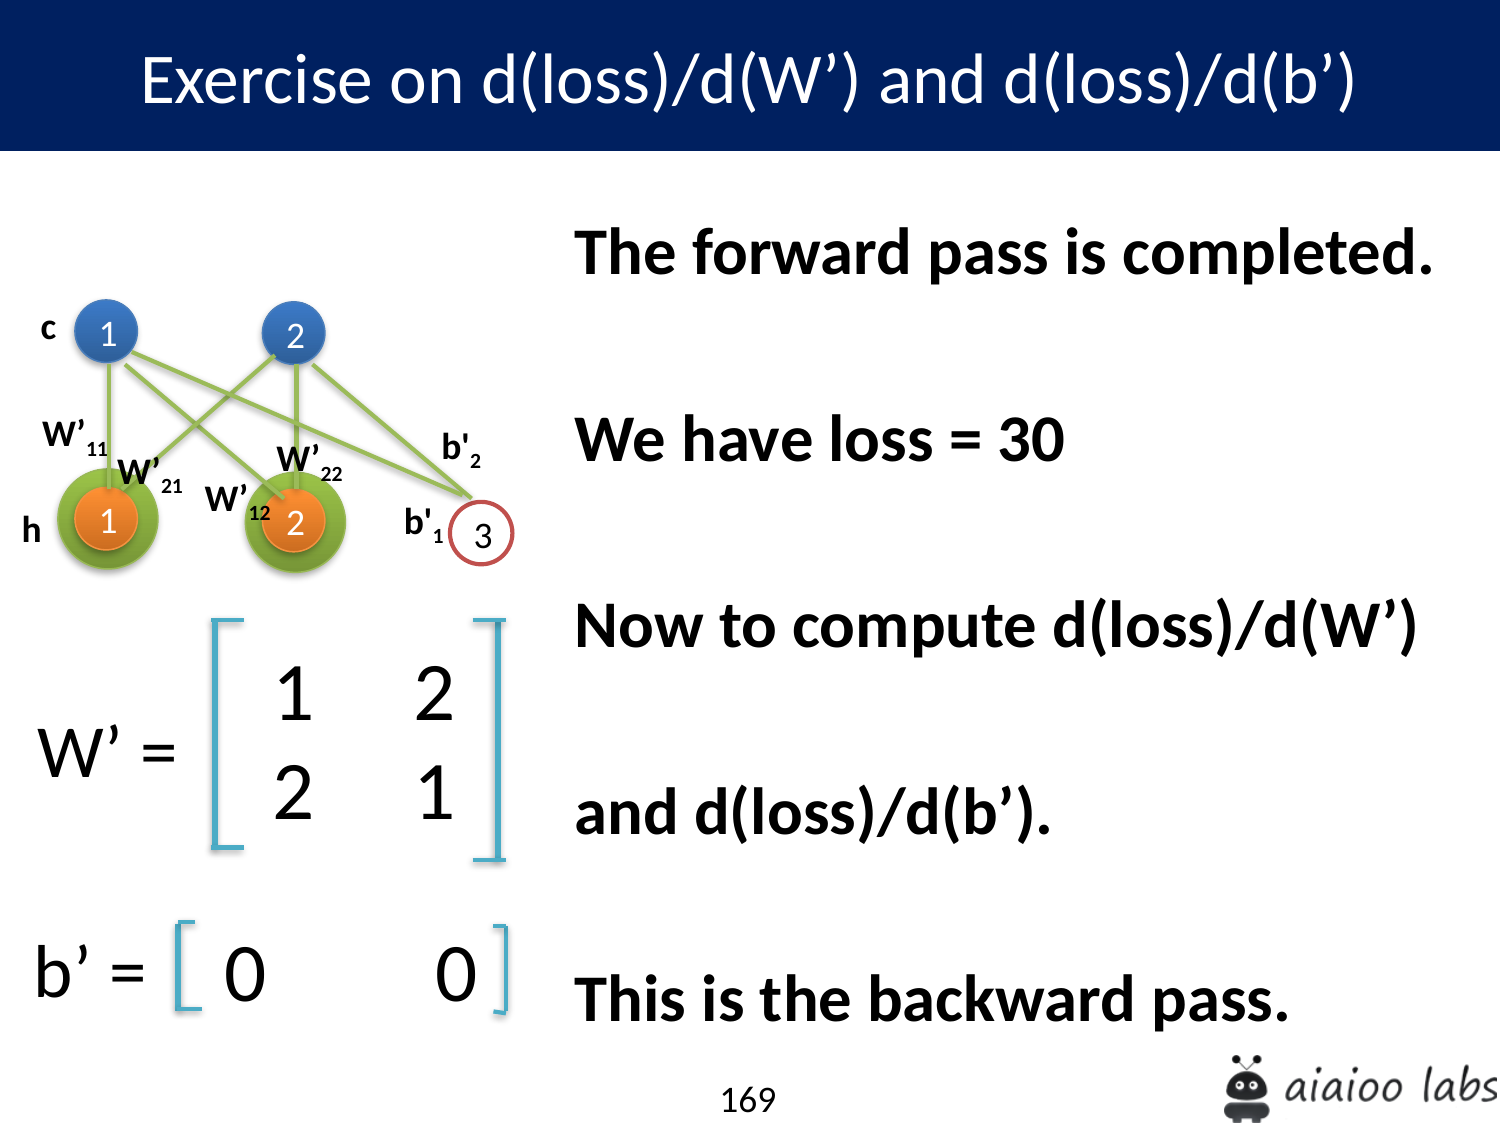

Exercise on d(loss)/d(W’) and d(loss)/d(b’)
The forward pass is completed.

We have loss = 30

Now to compute d(loss)/d(W’)

and d(loss)/d(b’).

This is the backward pass.

c
1
2
W’11
b'2
W’22
W’21
W’12

1
2
b'1
h
3
 2
 1
W’ =
 0         0
b’ =